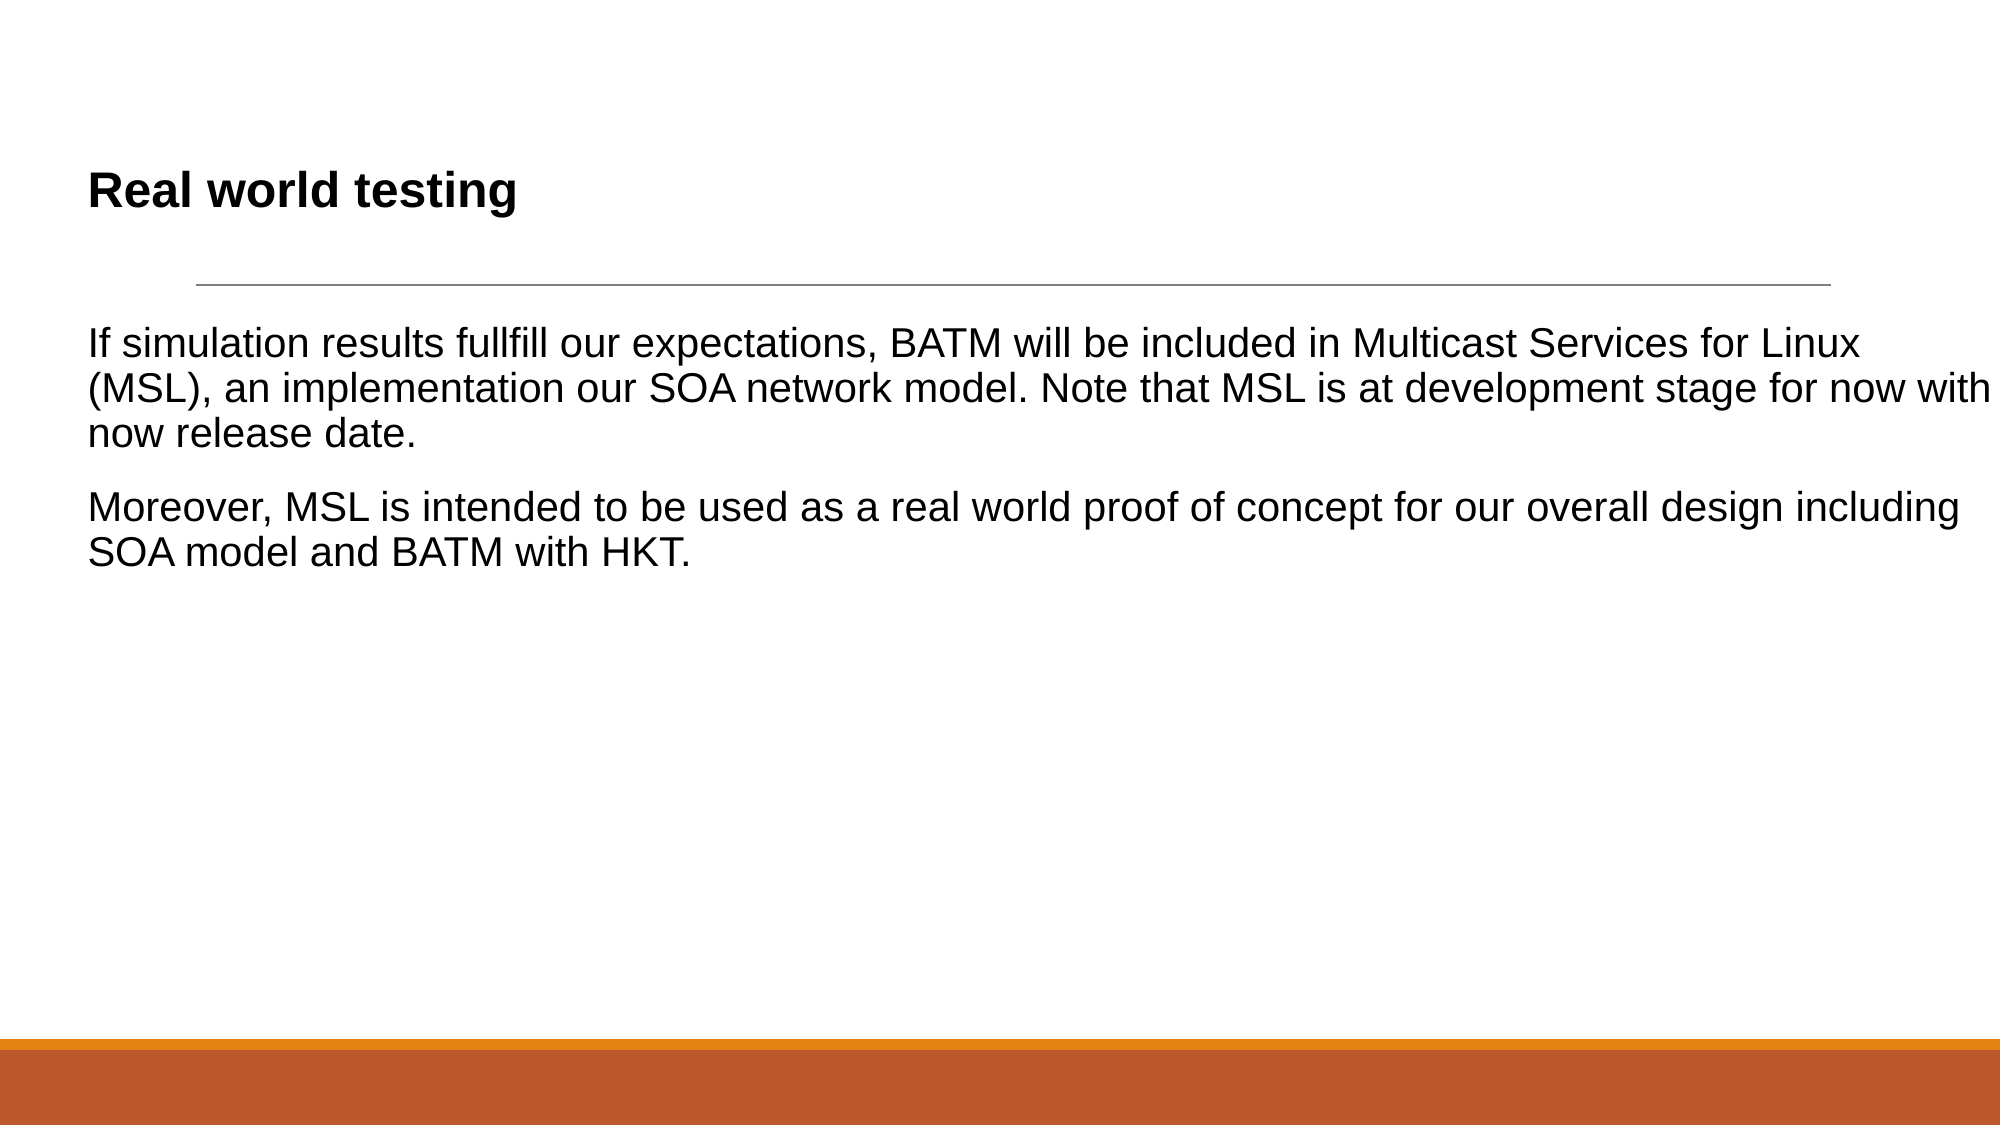

#
Real world testing

If simulation results fullfill our expectations, BATM will be included in Multicast Services for Linux (MSL), an implementation our SOA network model. Note that MSL is at development stage for now with now release date.
Moreover, MSL is intended to be used as a real world proof of concept for our overall design including SOA model and BATM with HKT.